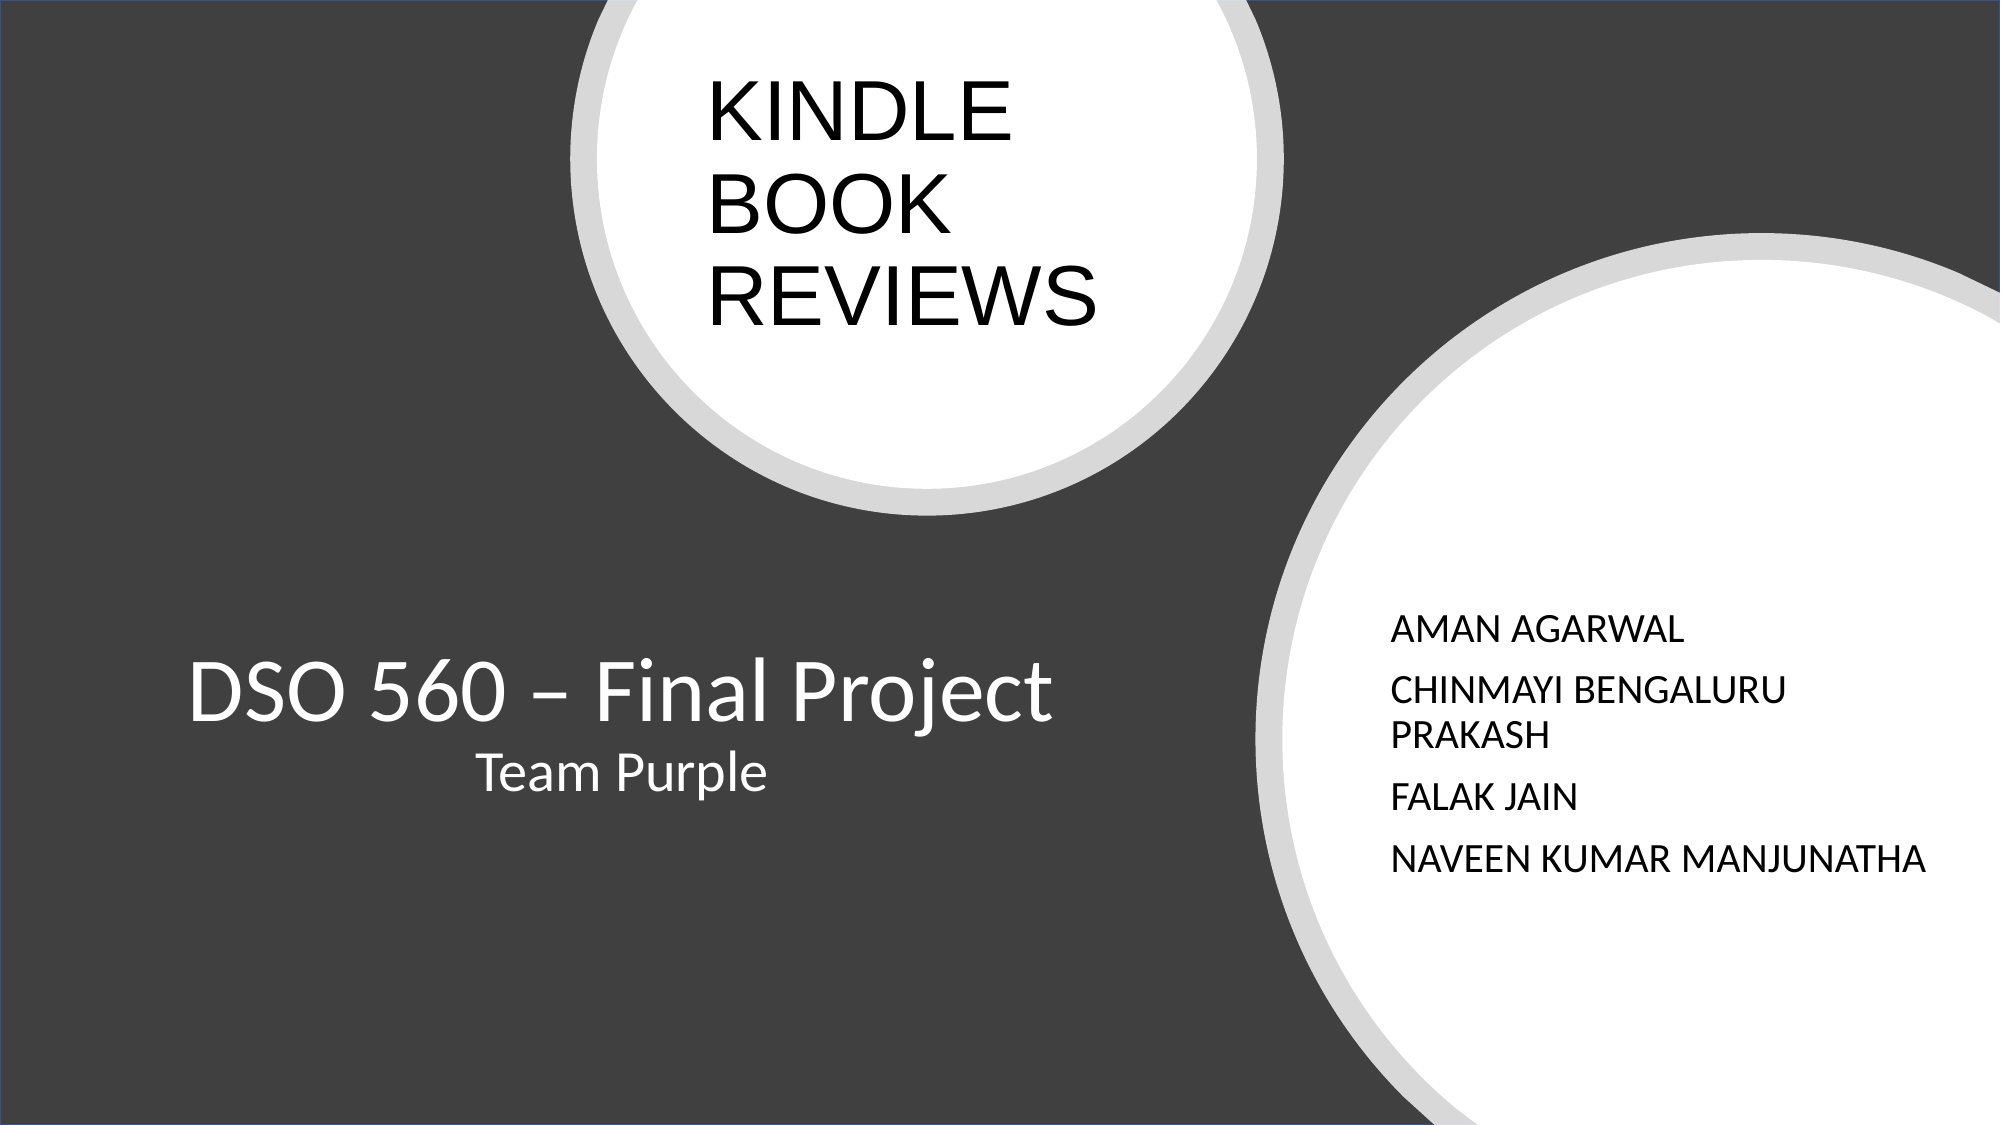

KINDLE BOOK REVIEWS

AMAN AGARWAL
CHINMAYI BENGALURU PRAKASH
FALAK JAIN
NAVEEN KUMAR MANJUNATHA
# DSO 560 – Final Project Team Purple